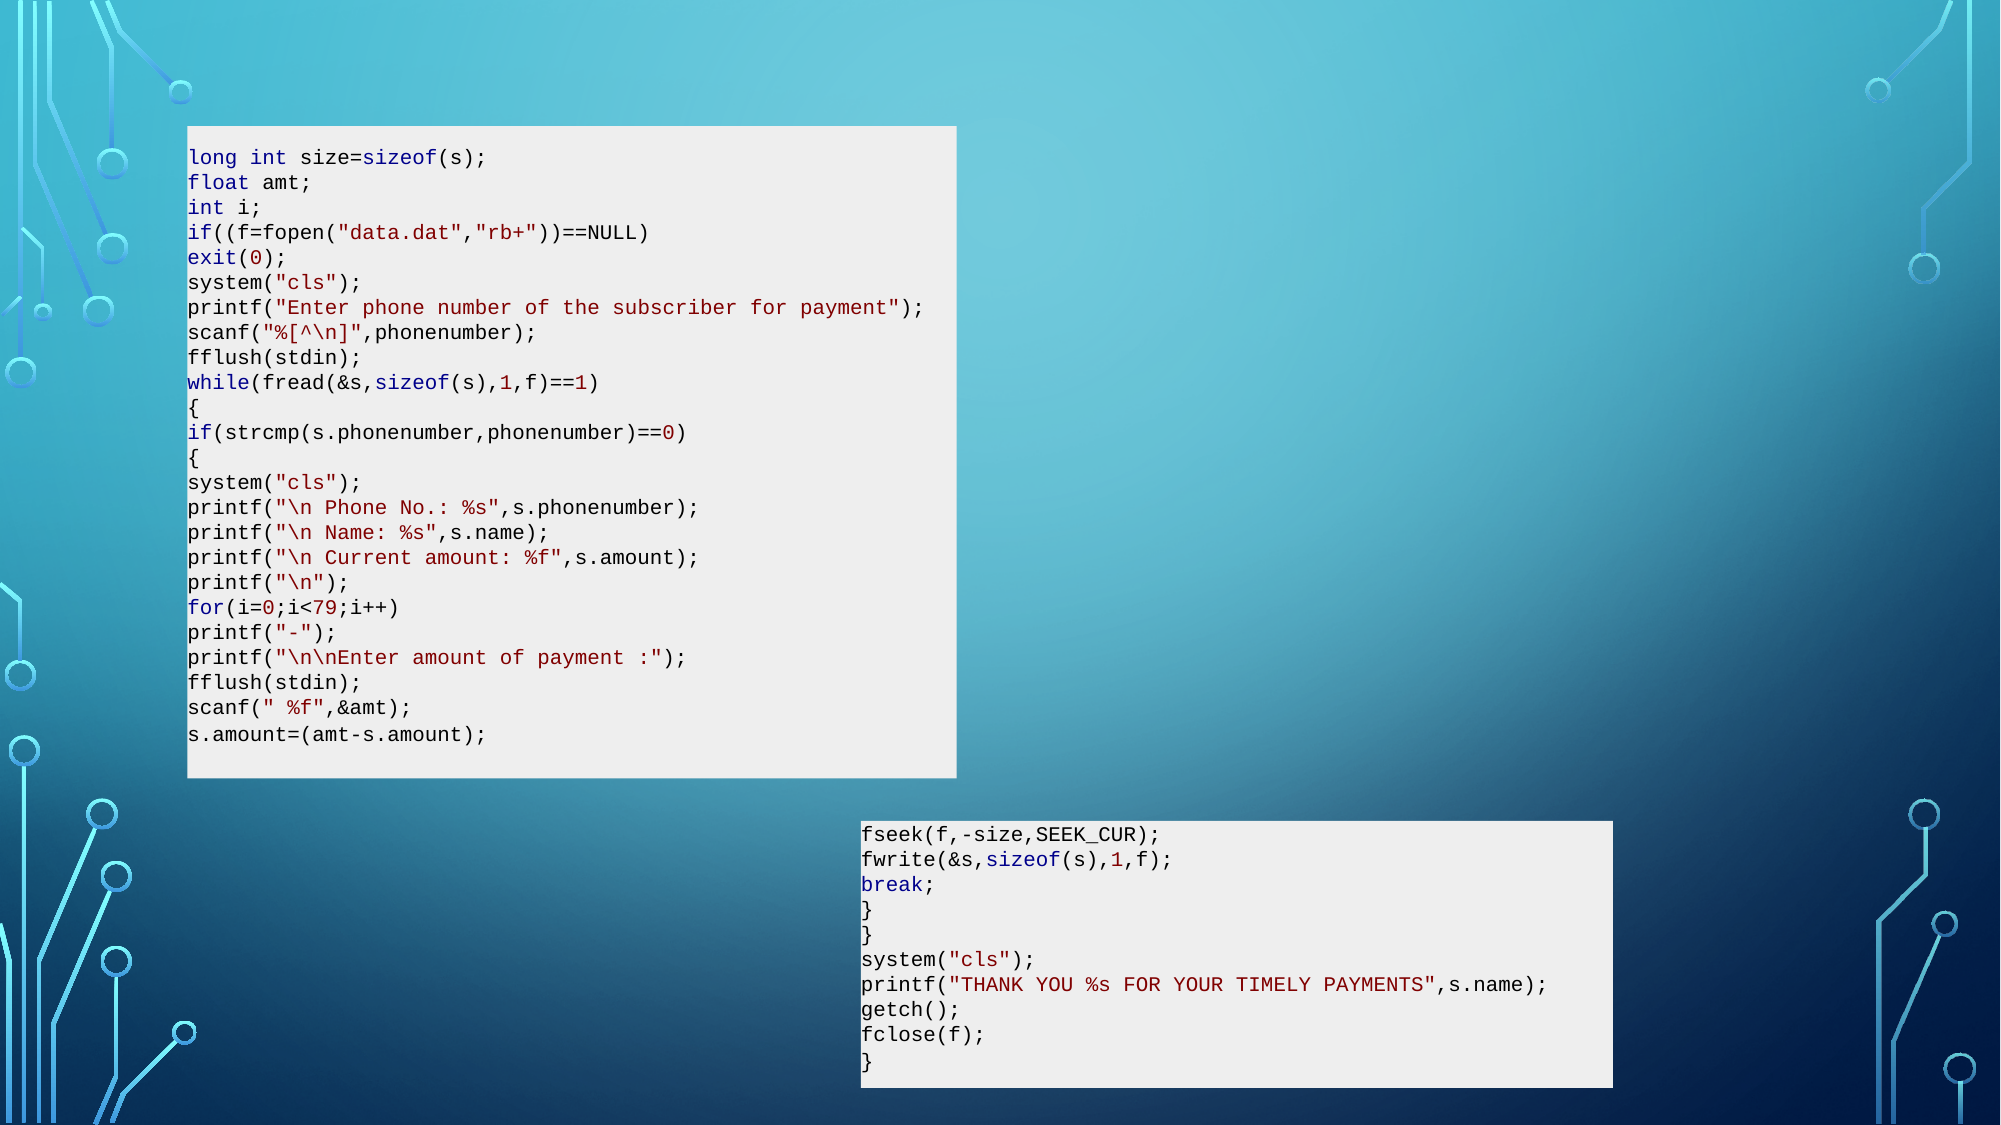

long int size=sizeof(s);
float amt;
int i;
if((f=fopen("data.dat","rb+"))==NULL)
exit(0);
system("cls");
printf("Enter phone number of the subscriber for payment");
scanf("%[^\n]",phonenumber);
fflush(stdin);
while(fread(&s,sizeof(s),1,f)==1)
{
if(strcmp(s.phonenumber,phonenumber)==0)
{
system("cls");
printf("\n Phone No.: %s",s.phonenumber);
printf("\n Name: %s",s.name);
printf("\n Current amount: %f",s.amount);
printf("\n");
for(i=0;i<79;i++)
printf("-");
printf("\n\nEnter amount of payment :");
fflush(stdin);
scanf(" %f",&amt);
s.amount=(amt-s.amount);
# fseek(f,-size,SEEK_CUR); fwrite(&s,sizeof(s),1,f); break; } } system("cls"); printf("THANK YOU %s FOR YOUR TIMELY PAYMENTS",s.name); getch(); fclose(f); }